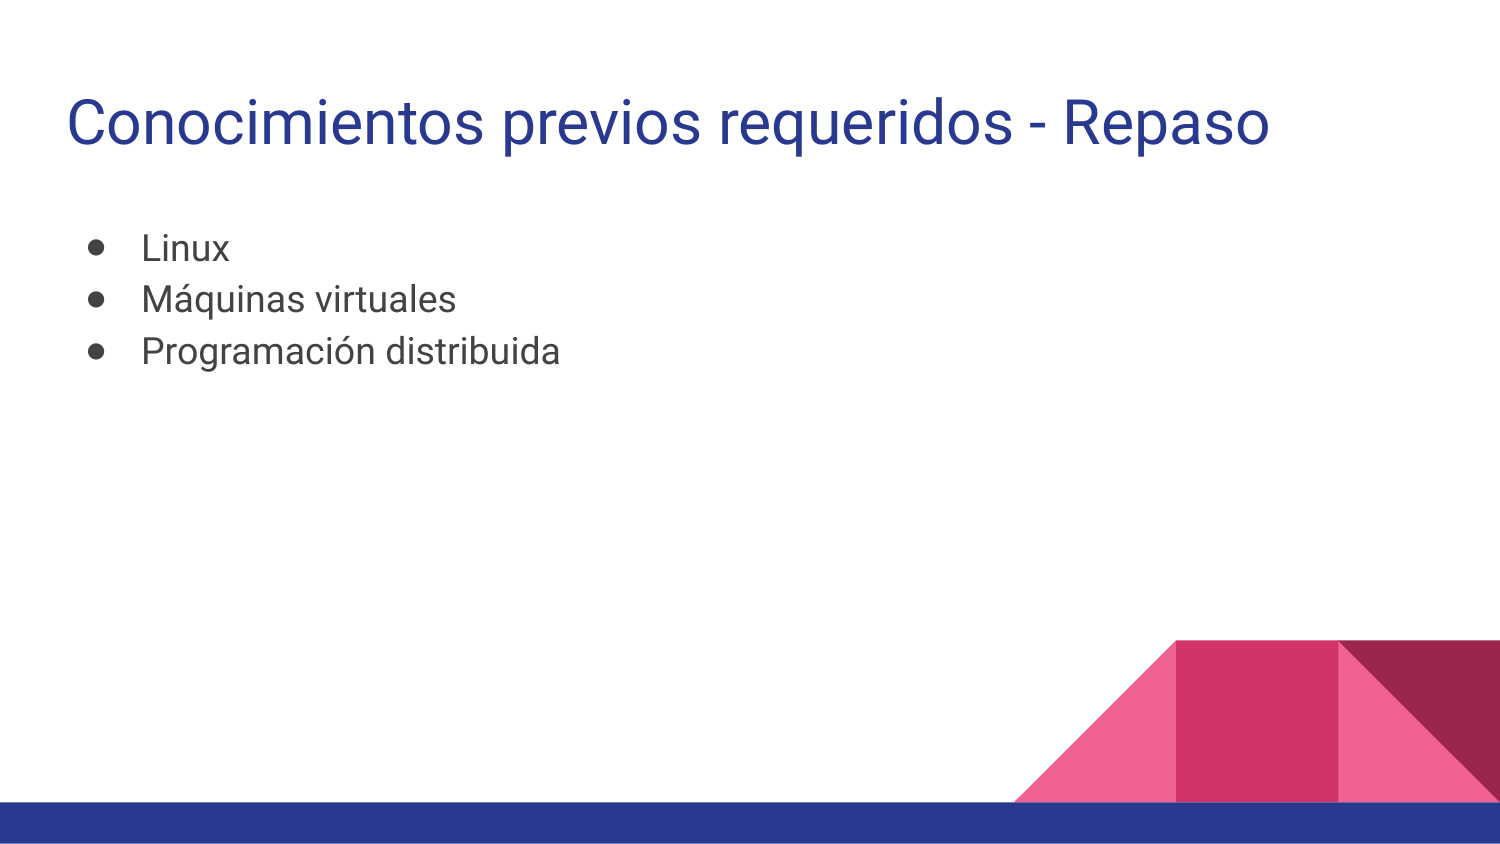

# Conocimientos previos requeridos - Repaso
Linux
Máquinas virtuales
Programación distribuida